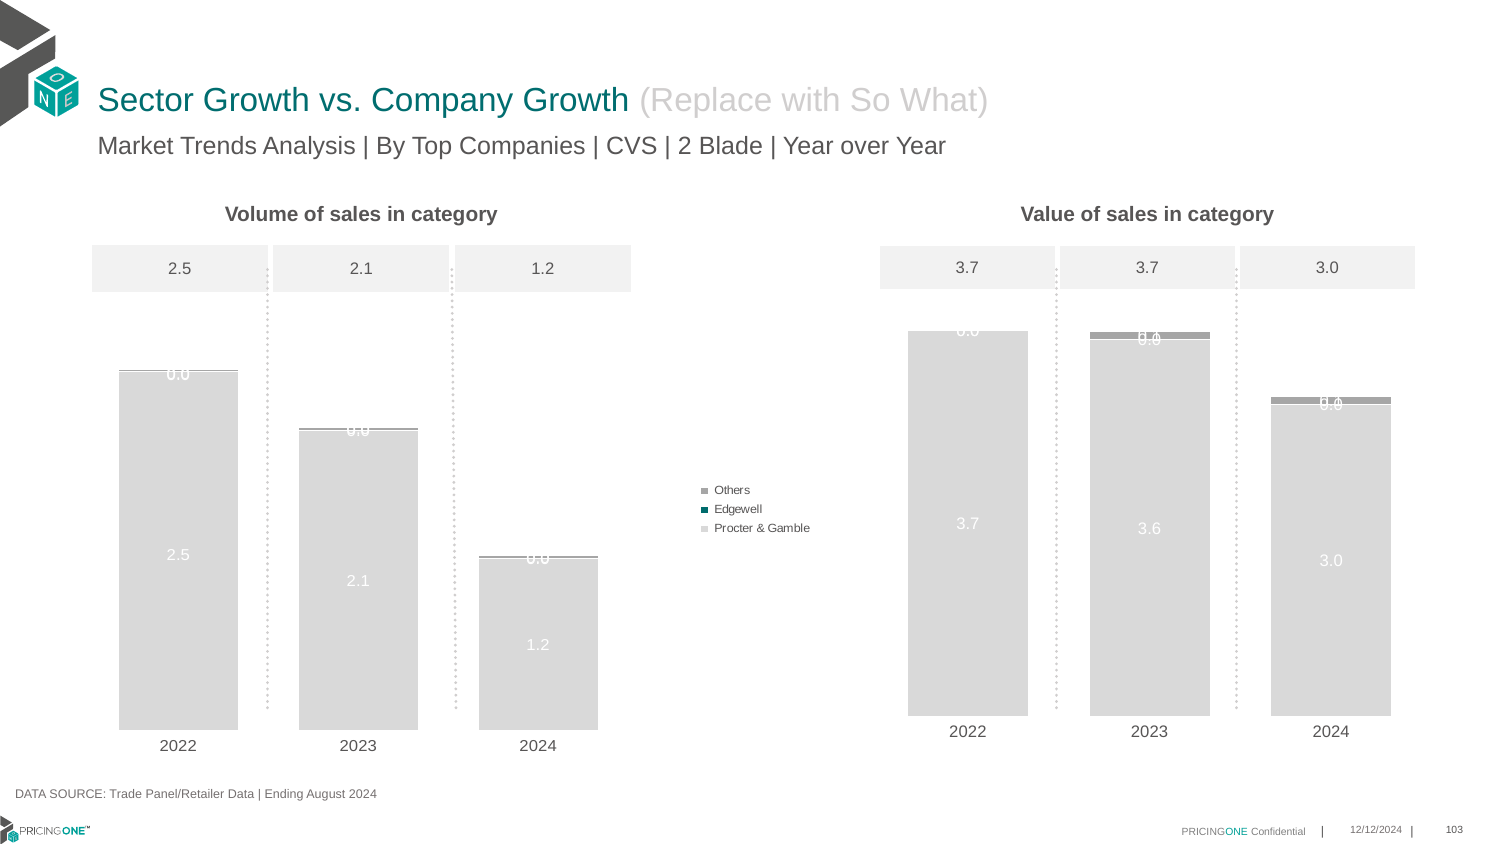

# Sector Growth vs. Company Growth (Replace with So What)
Market Trends Analysis | By Top Companies | CVS | 2 Blade | Year over Year
| Value of sales in category |  |  |
| --- | --- | --- |
| 3.7 | 3.7 | 3.0 |
| Volume of sales in category |  |  |
| --- | --- | --- |
| 2.5 | 2.1 | 1.2 |

### Chart

| Category | Procter & Gamble | Edgewell | Others |
|---|---|---|---|
| 2022 | 3.681922 | 0.001893 | 0.003288 |
| 2023 | 3.596439 | 0.000194 | 0.080984 |
| 2024 | 2.978748 | 0.0 | 0.070557 |

### Chart

| Category | Procter & Gamble | Edgewell | Others |
|---|---|---|---|
| 2022 | 2.484437 | 0.002312 | 0.011456 |
| 2023 | 2.079319 | 0.000281 | 0.019038 |
| 2024 | 1.192999 | 0.0 | 0.016705 |
DATA SOURCE: Trade Panel/Retailer Data | Ending August 2024

12/12/2024
103